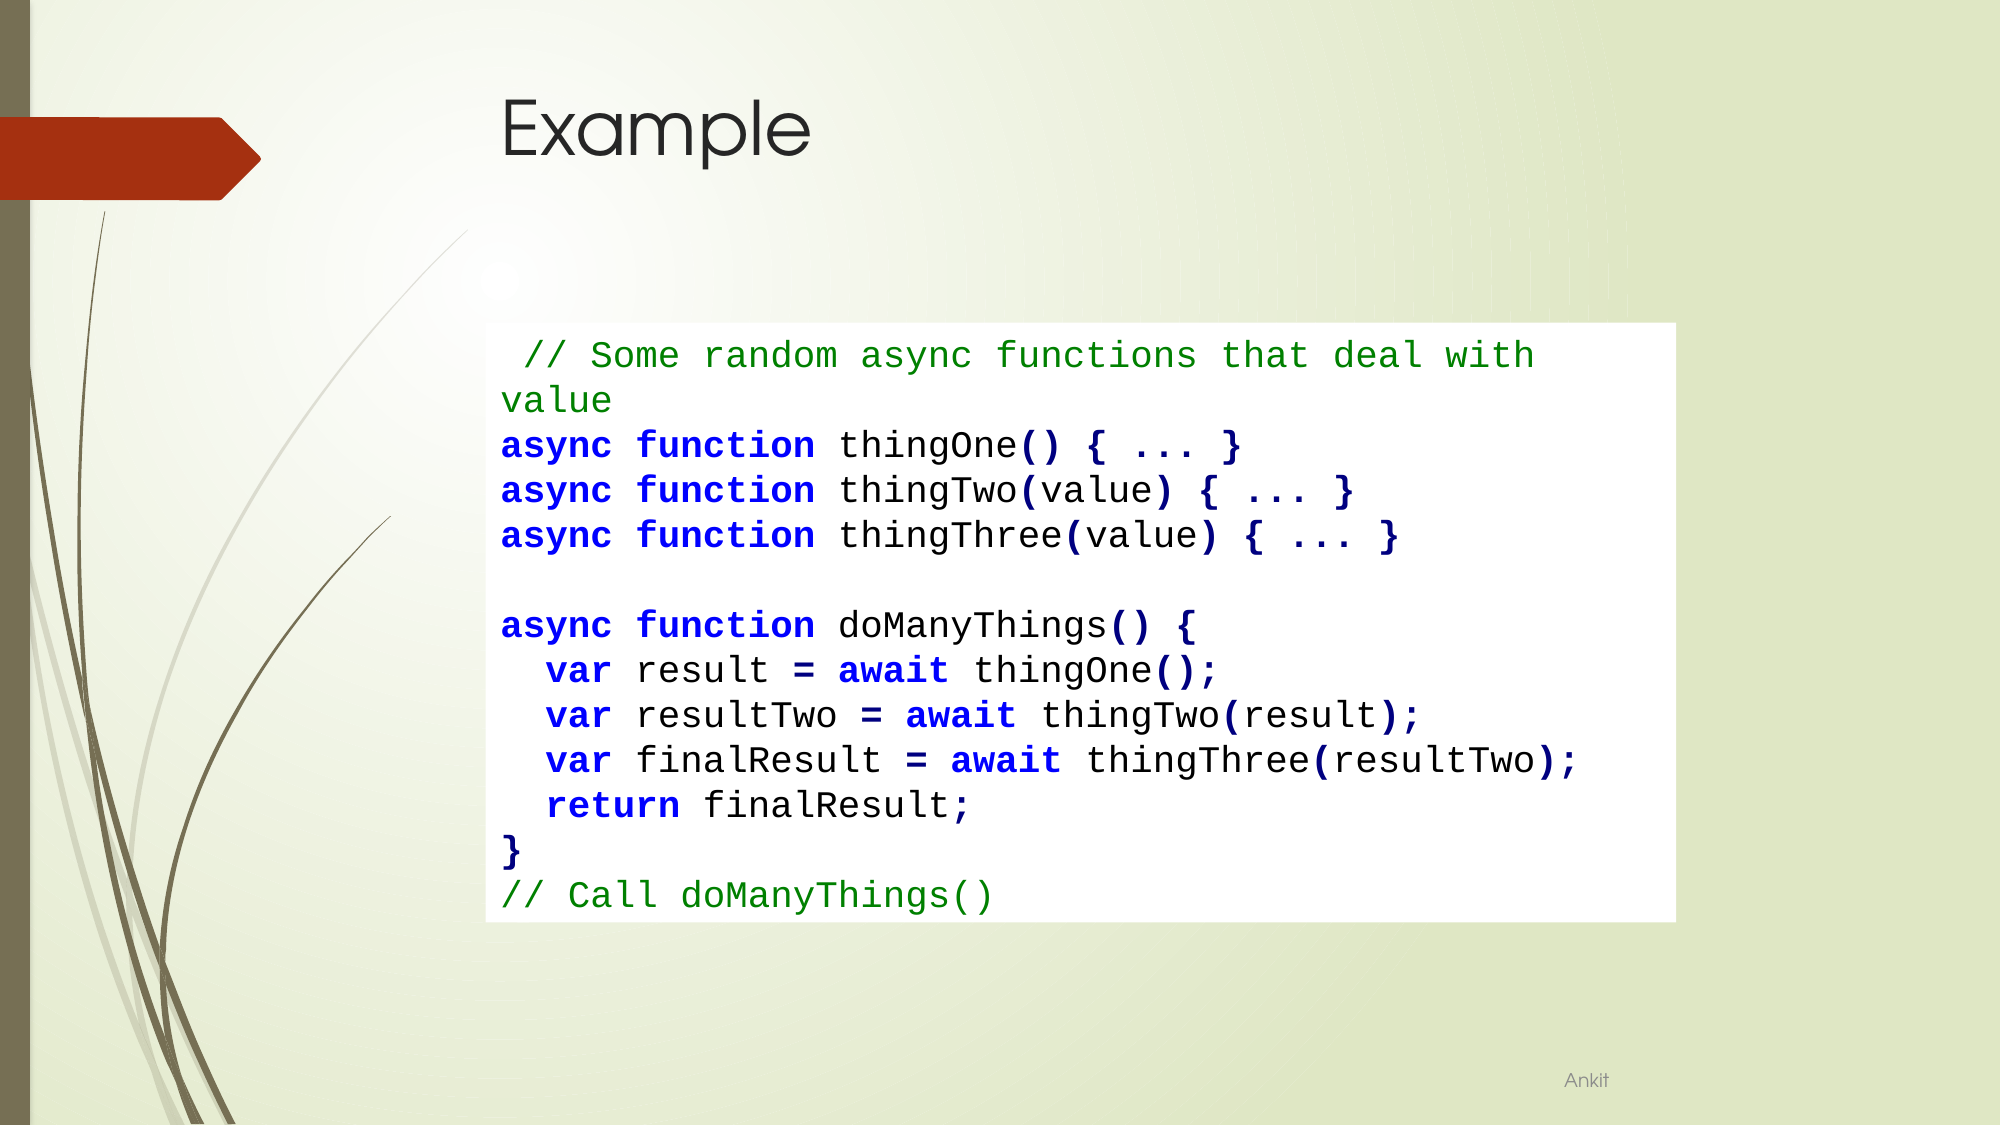

# Example
 // Some random async functions that deal with value
async function thingOne() { ... }
async function thingTwo(value) { ... }
async function thingThree(value) { ... }

async function doManyThings() {
  var result = await thingOne();
  var resultTwo = await thingTwo(result);
  var finalResult = await thingThree(resultTwo);
  return finalResult;
}
// Call doManyThings()
Ankit